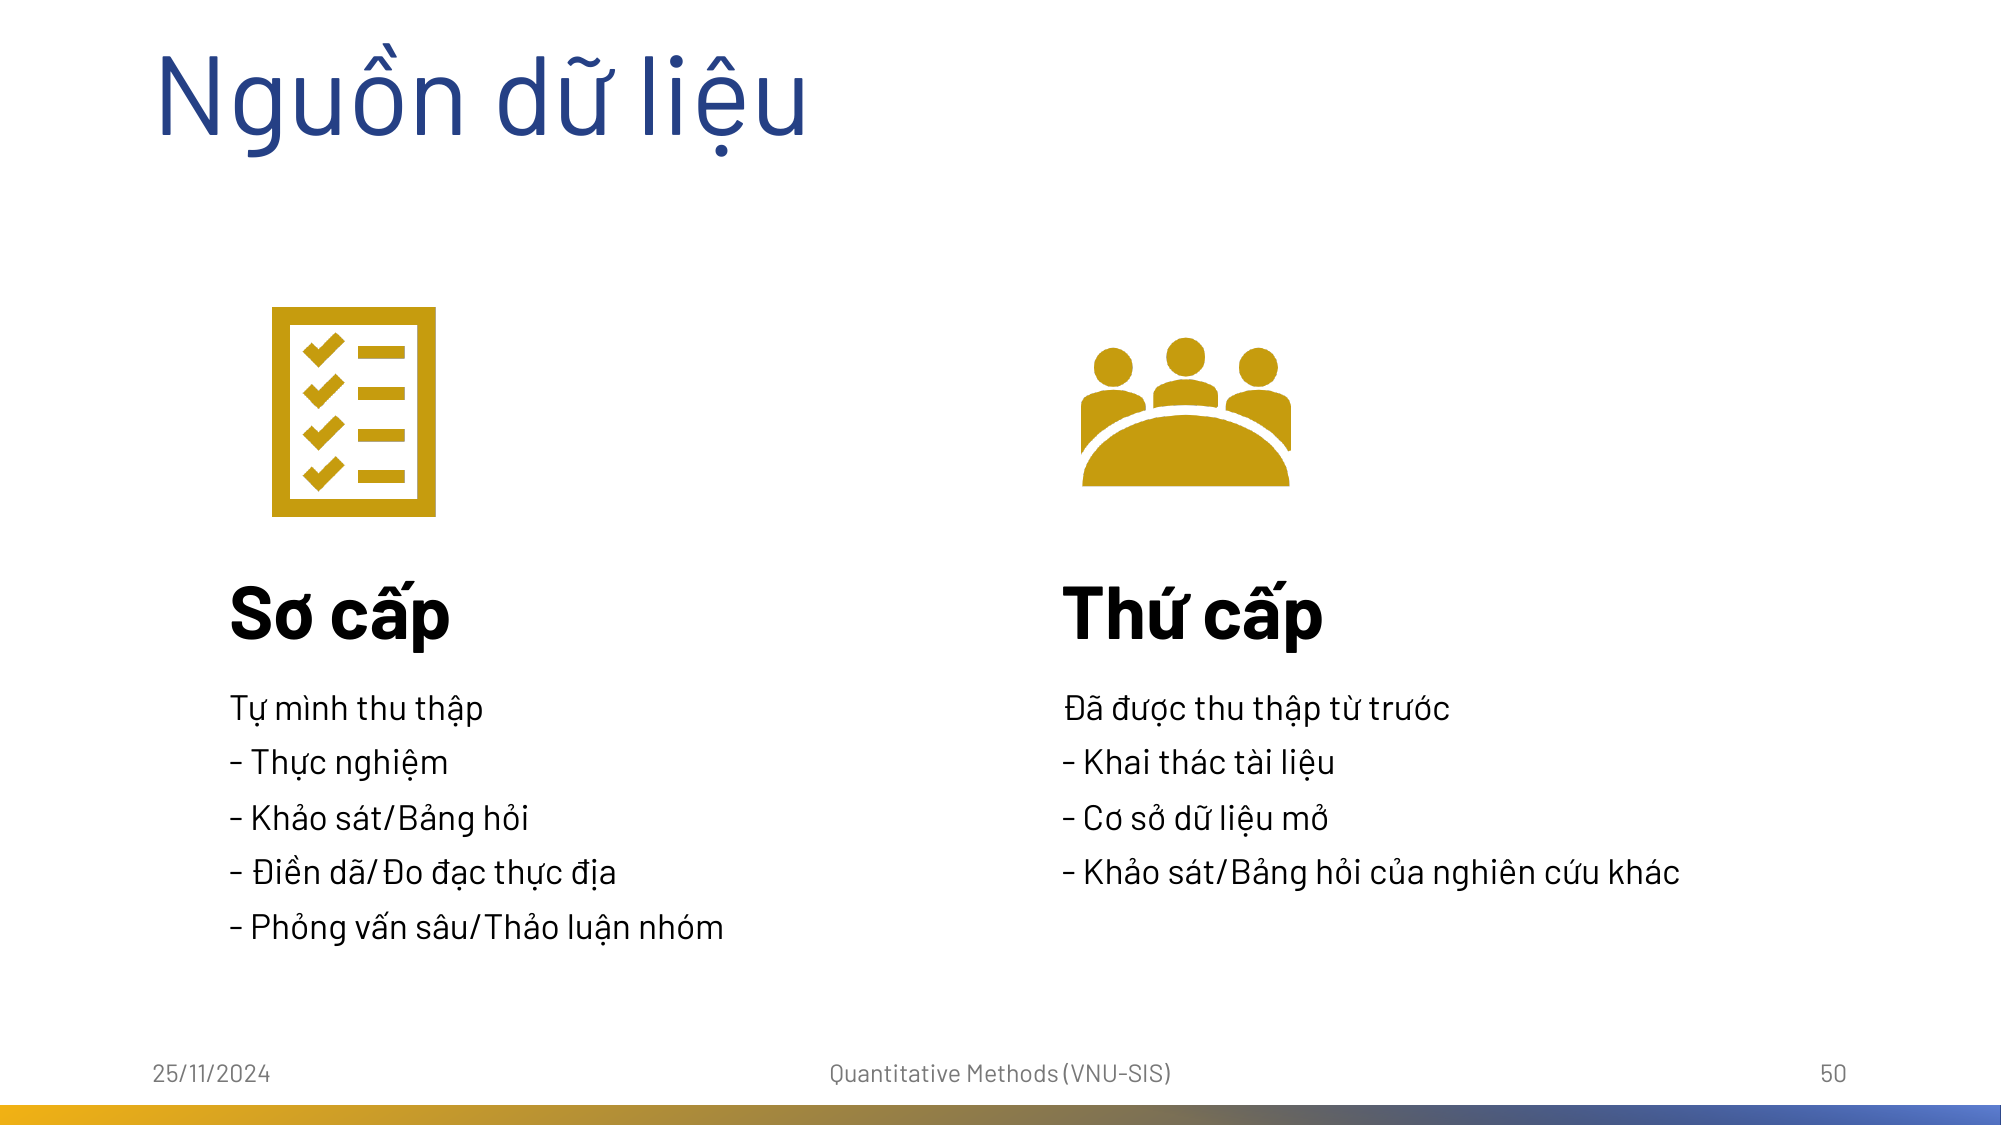

# Nguồn dữ liệu
Sơ cấp
Tự mình thu thập
- Thực nghiệm
- Khảo sát/Bảng hỏi
- Điền dã/Đo đạc thực địa
- Phỏng vấn sâu/Thảo luận nhóm
Thứ cấp
Đã được thu thập từ trước
- Khai thác tài liệu
- Cơ sở dữ liệu mở
- Khảo sát/Bảng hỏi của nghiên cứu khác

25/11/2024
Quantitative Methods (VNU-SIS)
50